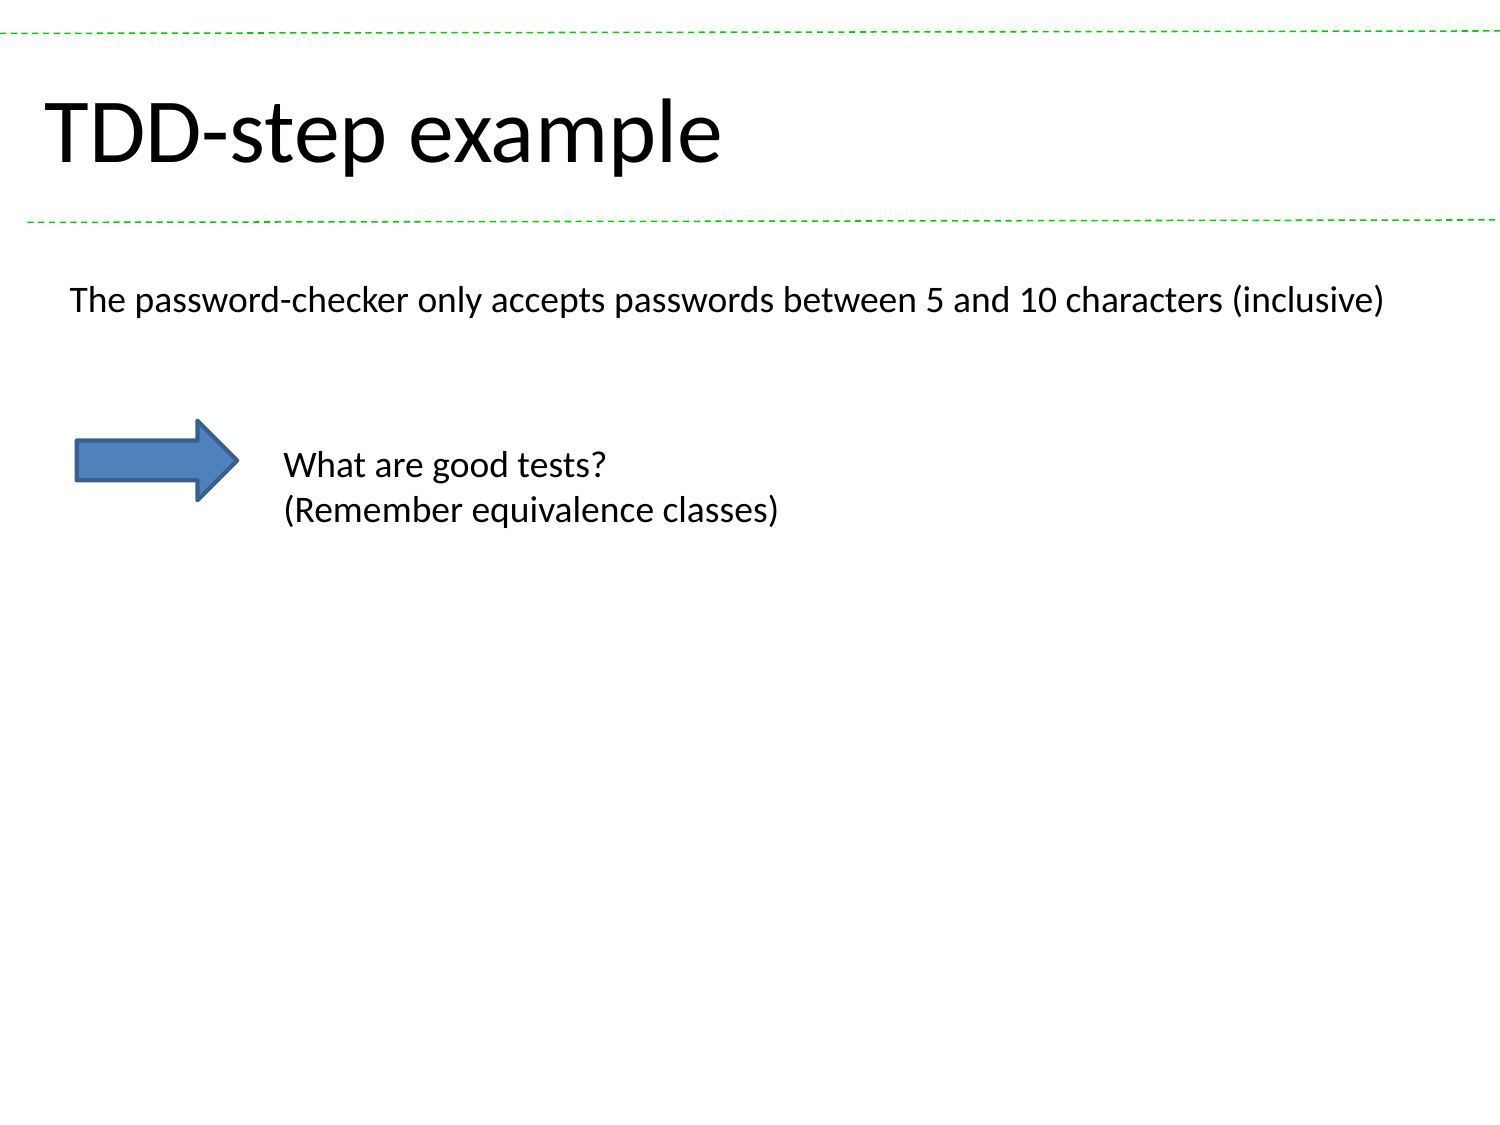

# TDD-step example
The password-checker only accepts passwords between 5 and 10 characters (inclusive)

What are good tests?
(Remember equivalence classes)